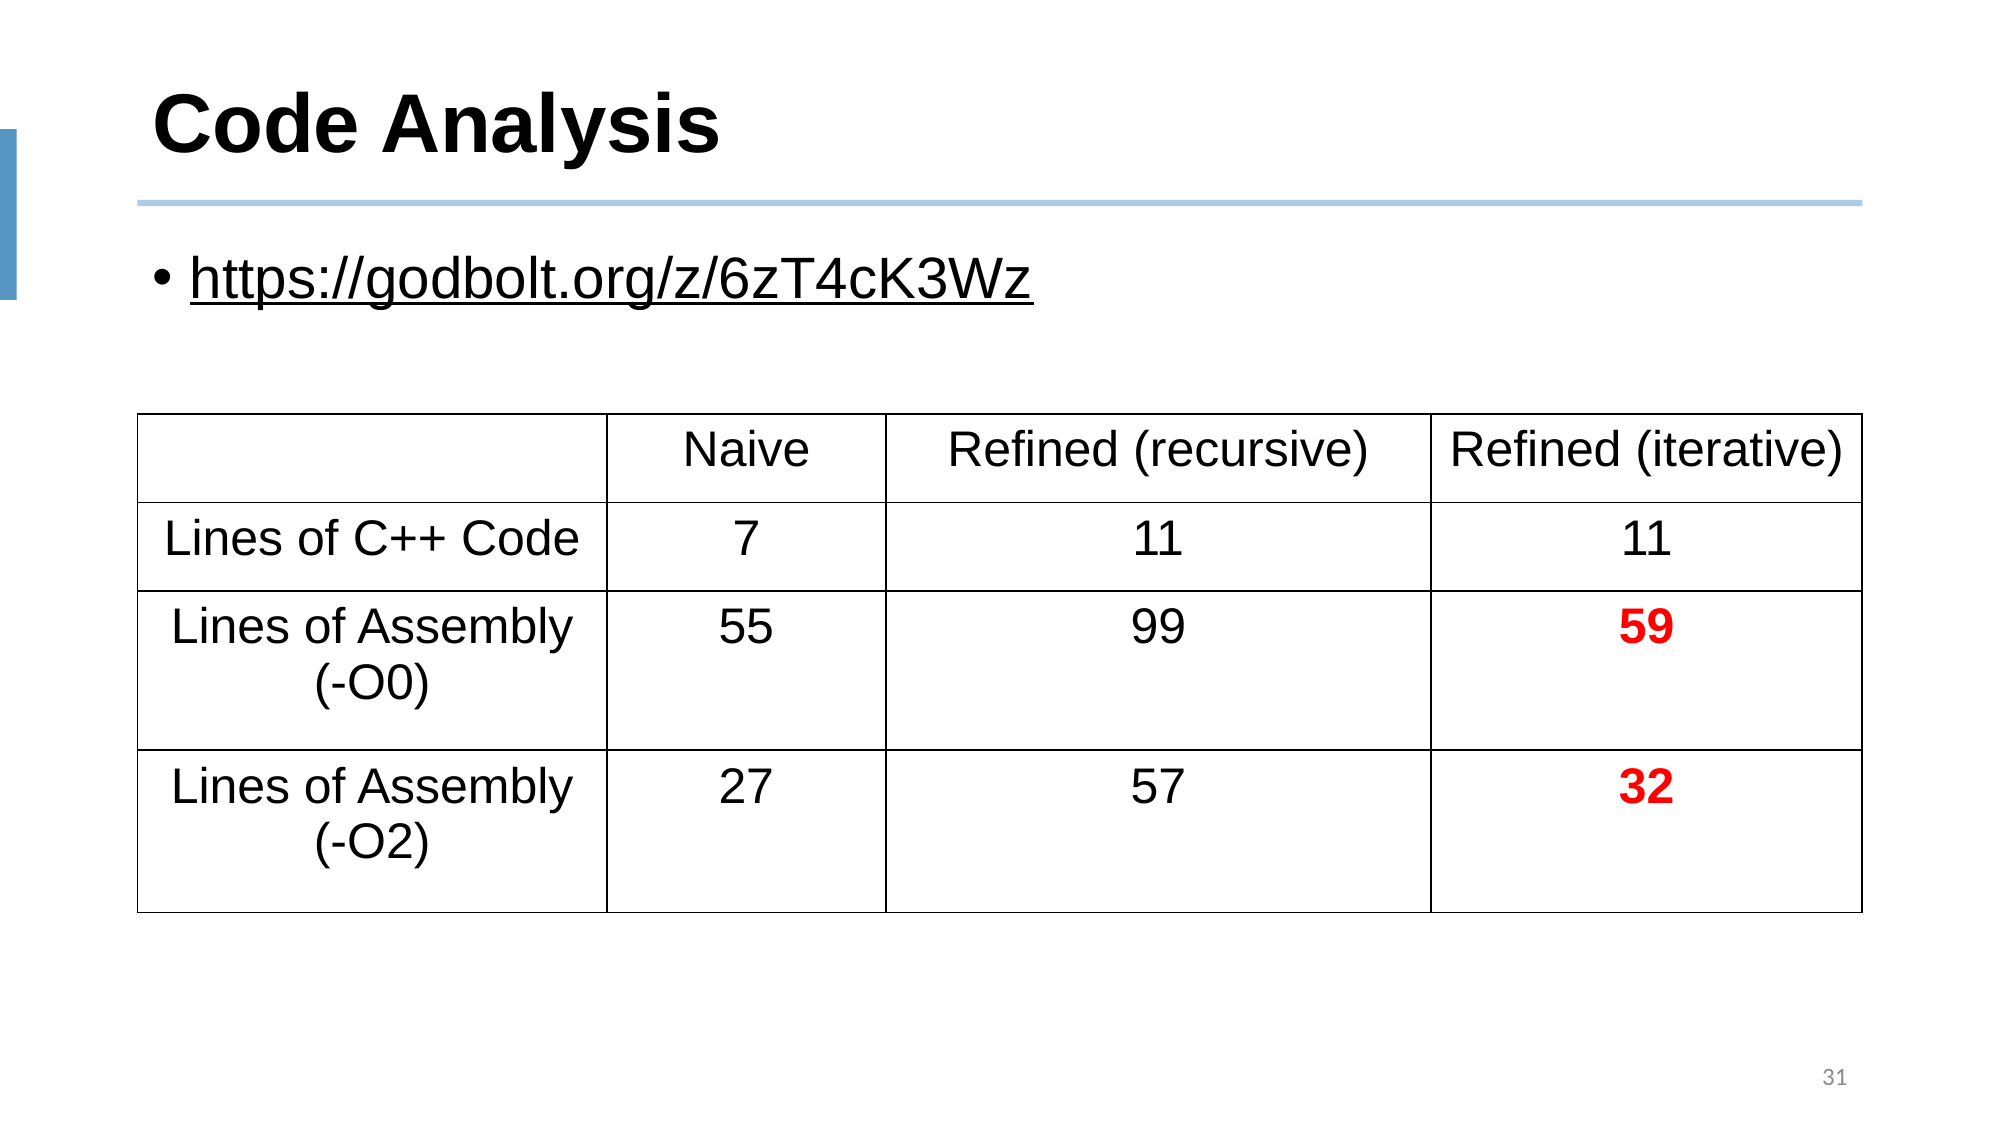

# Code Analysis
https://godbolt.org/z/6zT4cK3Wz
|  | Naive | Refined (recursive) | Refined (iterative) |
| --- | --- | --- | --- |
| Lines of C++ Code | 7 | 11 | 11 |
| Lines of Assembly (-O0) | 55 | 99 | 59 |
| Lines of Assembly (-O2) | 27 | 57 | 32 |
31